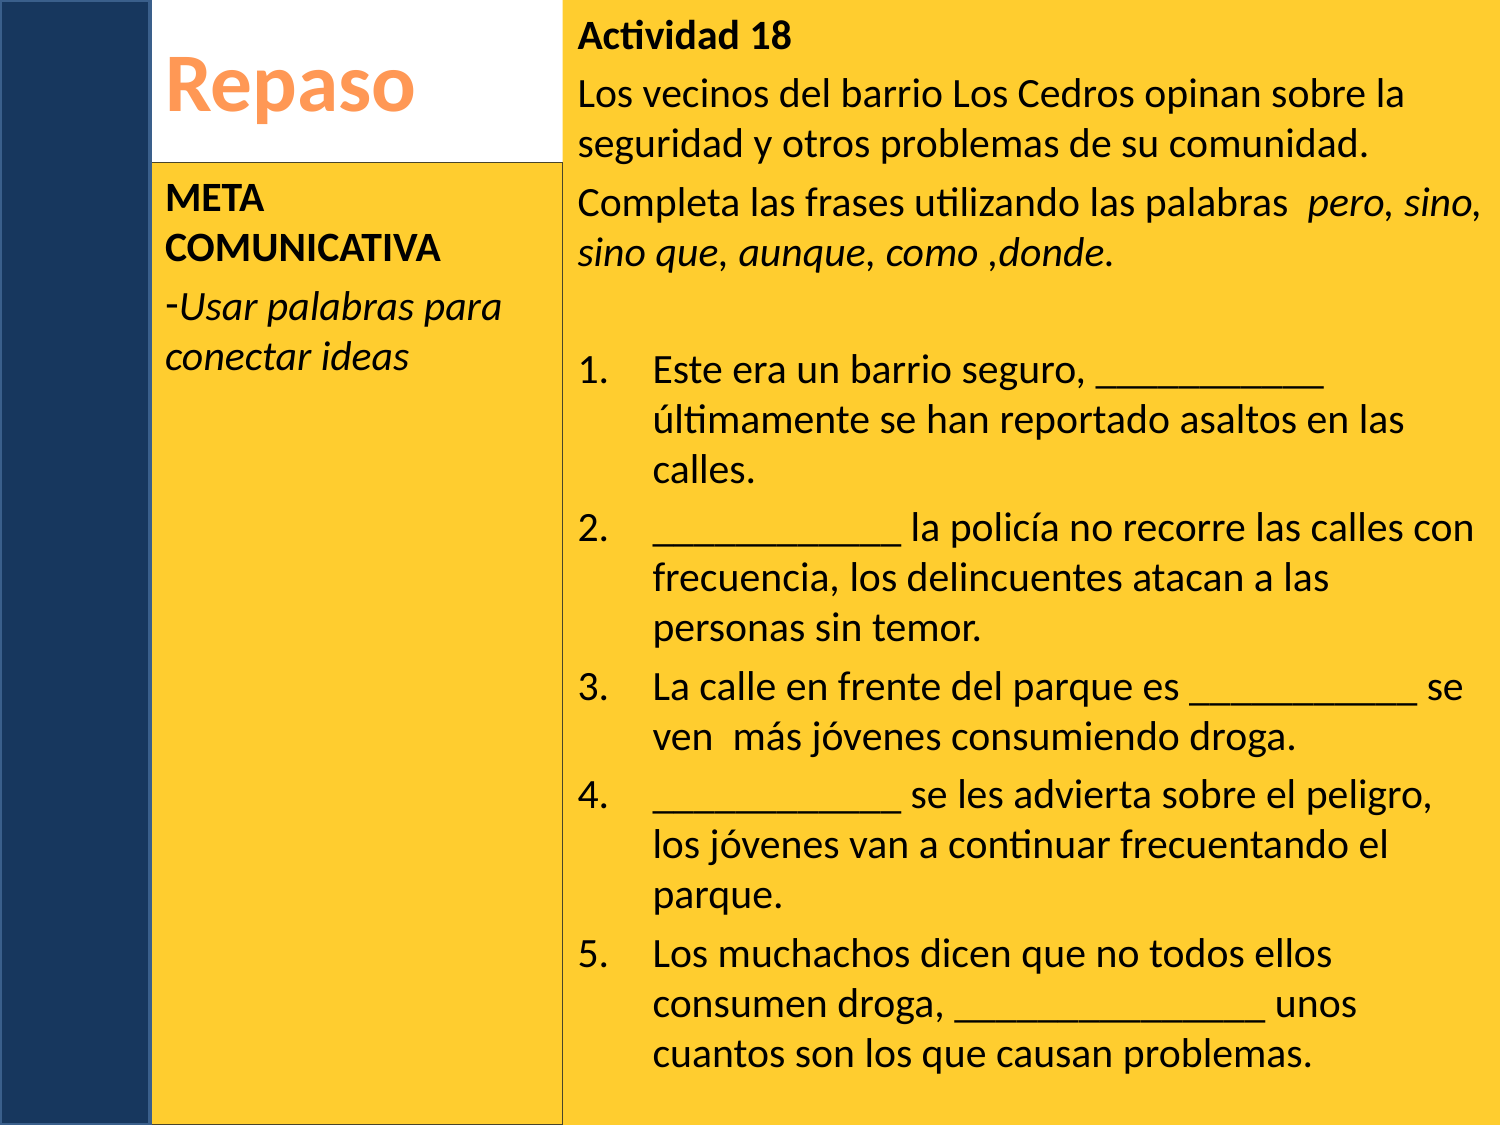

# Repaso
Actividad 18
Los vecinos del barrio Los Cedros opinan sobre la seguridad y otros problemas de su comunidad.
Completa las frases utilizando las palabras  pero, sino, sino que, aunque, como ,donde.

Este era un barrio seguro, ___________ últimamente se han reportado asaltos en las calles.
____________ la policía no recorre las calles con frecuencia, los delincuentes atacan a las personas sin temor.
La calle en frente del parque es ___________ se ven  más jóvenes consumiendo droga.
____________ se les advierta sobre el peligro, los jóvenes van a continuar frecuentando el parque.
Los muchachos dicen que no todos ellos consumen droga, _______________ unos cuantos son los que causan problemas.
Meta comunicativa
Usar palabras para conectar ideas